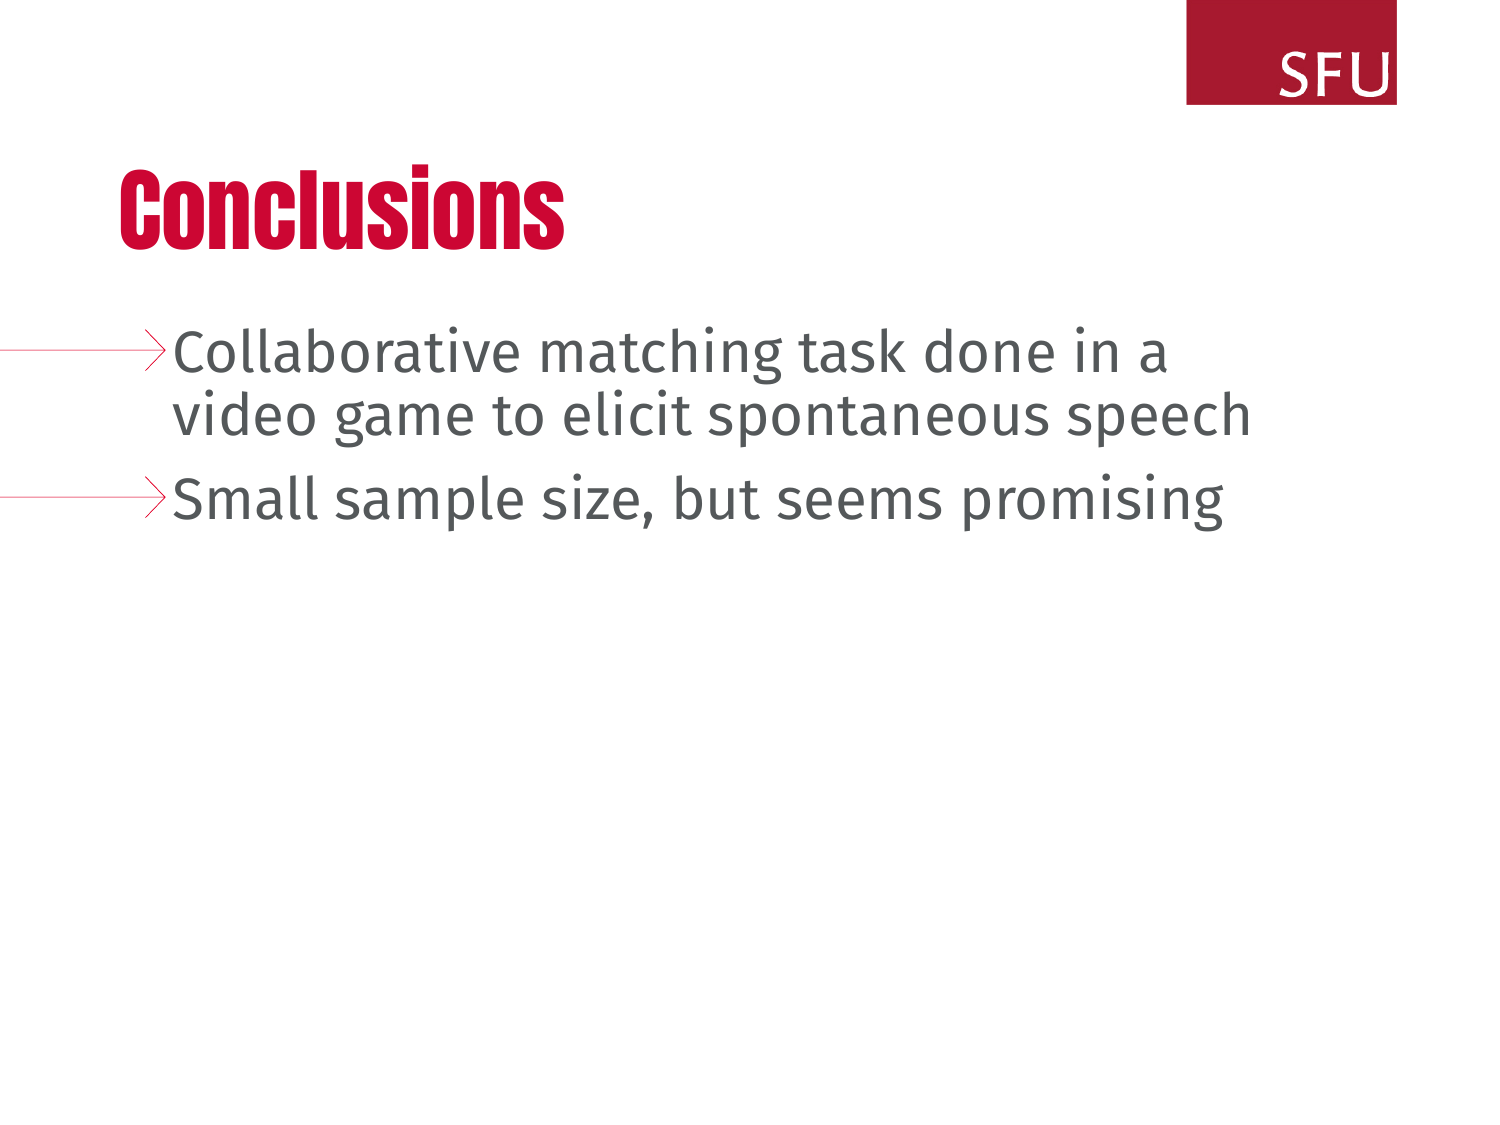

# Conclusions
Collaborative matching task done in a video game to elicit spontaneous speech
Small sample size, but seems promising